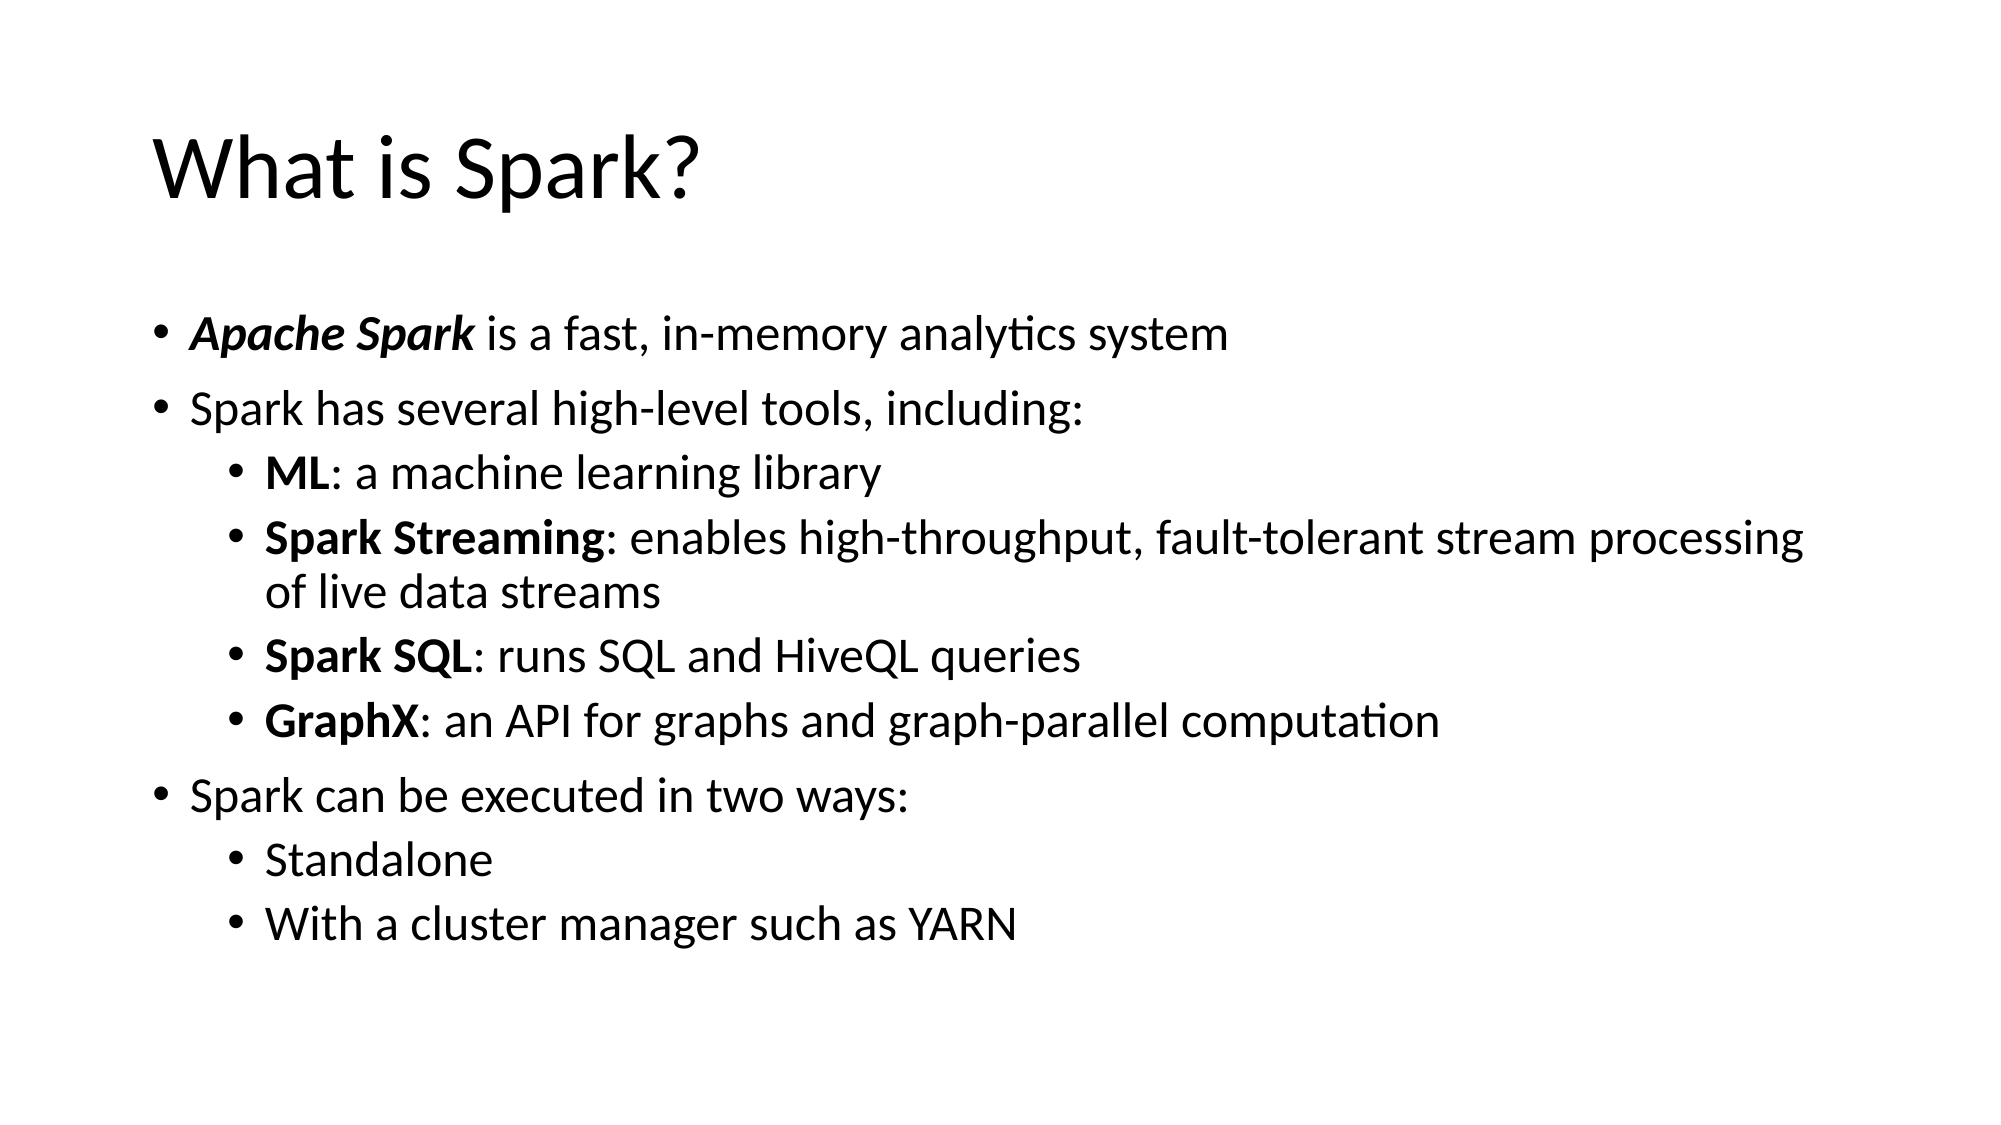

# What is Spark?
Apache Spark is a fast, in-memory analytics system
Spark has several high-level tools, including:
ML: a machine learning library
Spark Streaming: enables high-throughput, fault-tolerant stream processing of live data streams
Spark SQL: runs SQL and HiveQL queries
GraphX: an API for graphs and graph-parallel computation
Spark can be executed in two ways:
Standalone
With a cluster manager such as YARN